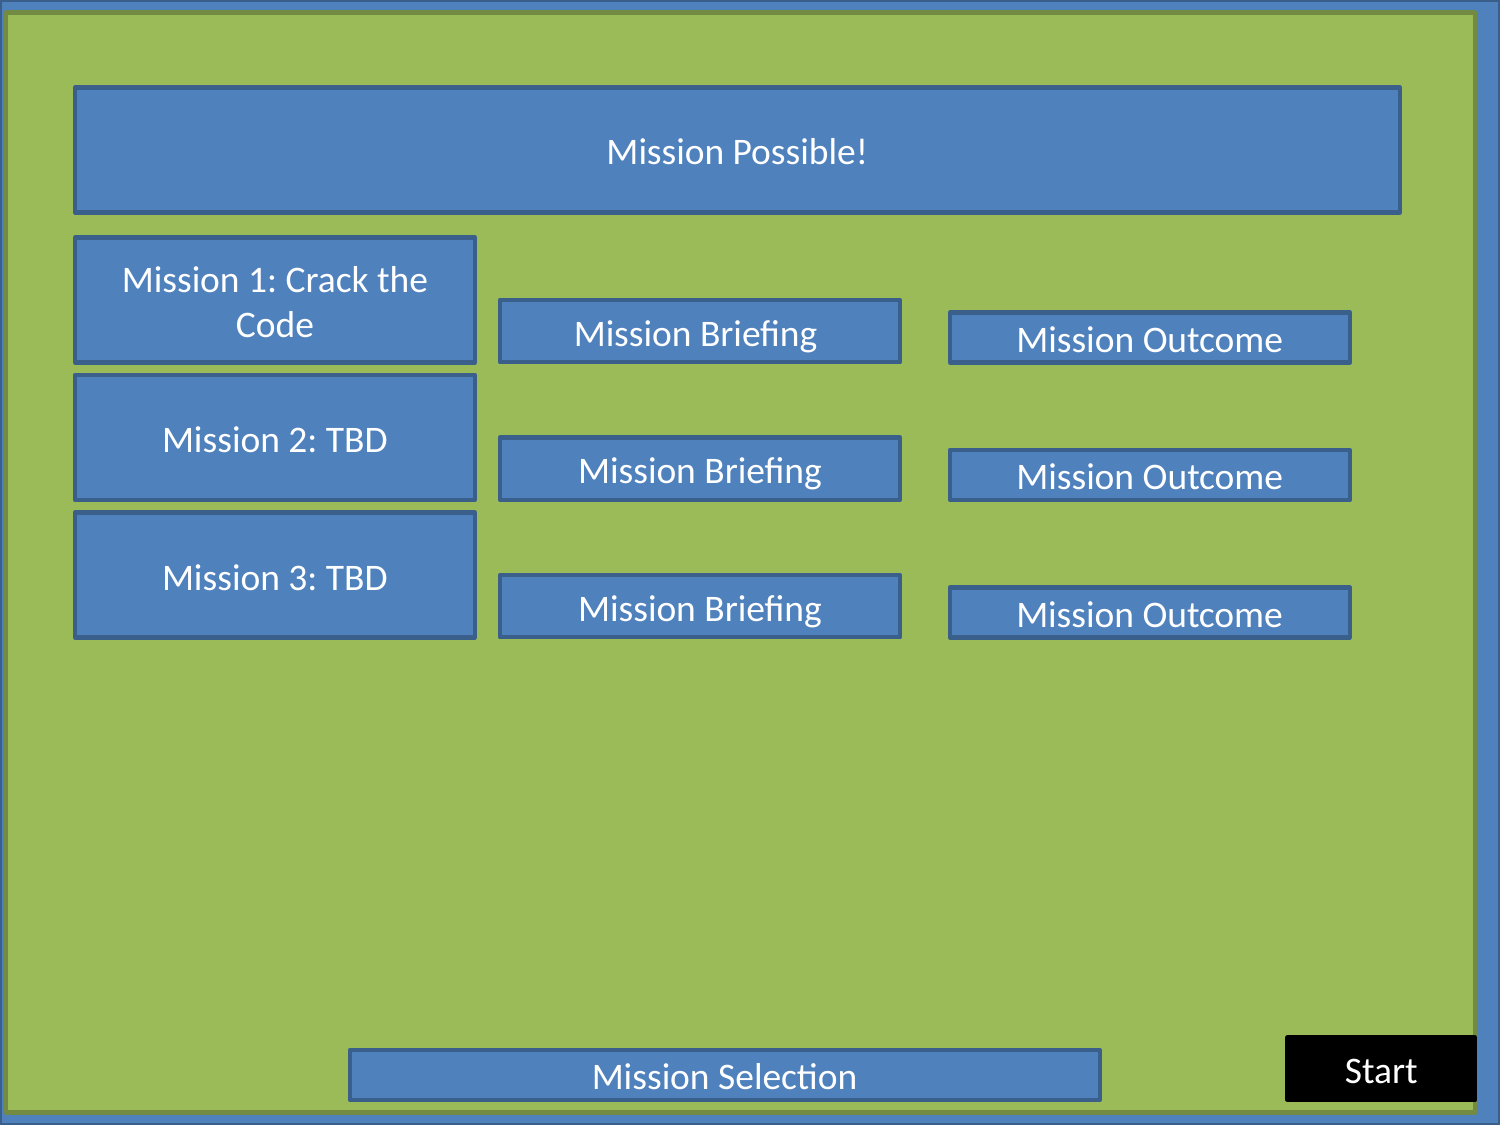

#
Mission Possible!
Mission 1: Crack the Code

Mission Briefing
Mission Outcome
Mission 2: TBD
Mission Briefing
Mission Outcome
Mission 3: TBD
Mission Briefing
Mission Outcome
Start
Mission Selection